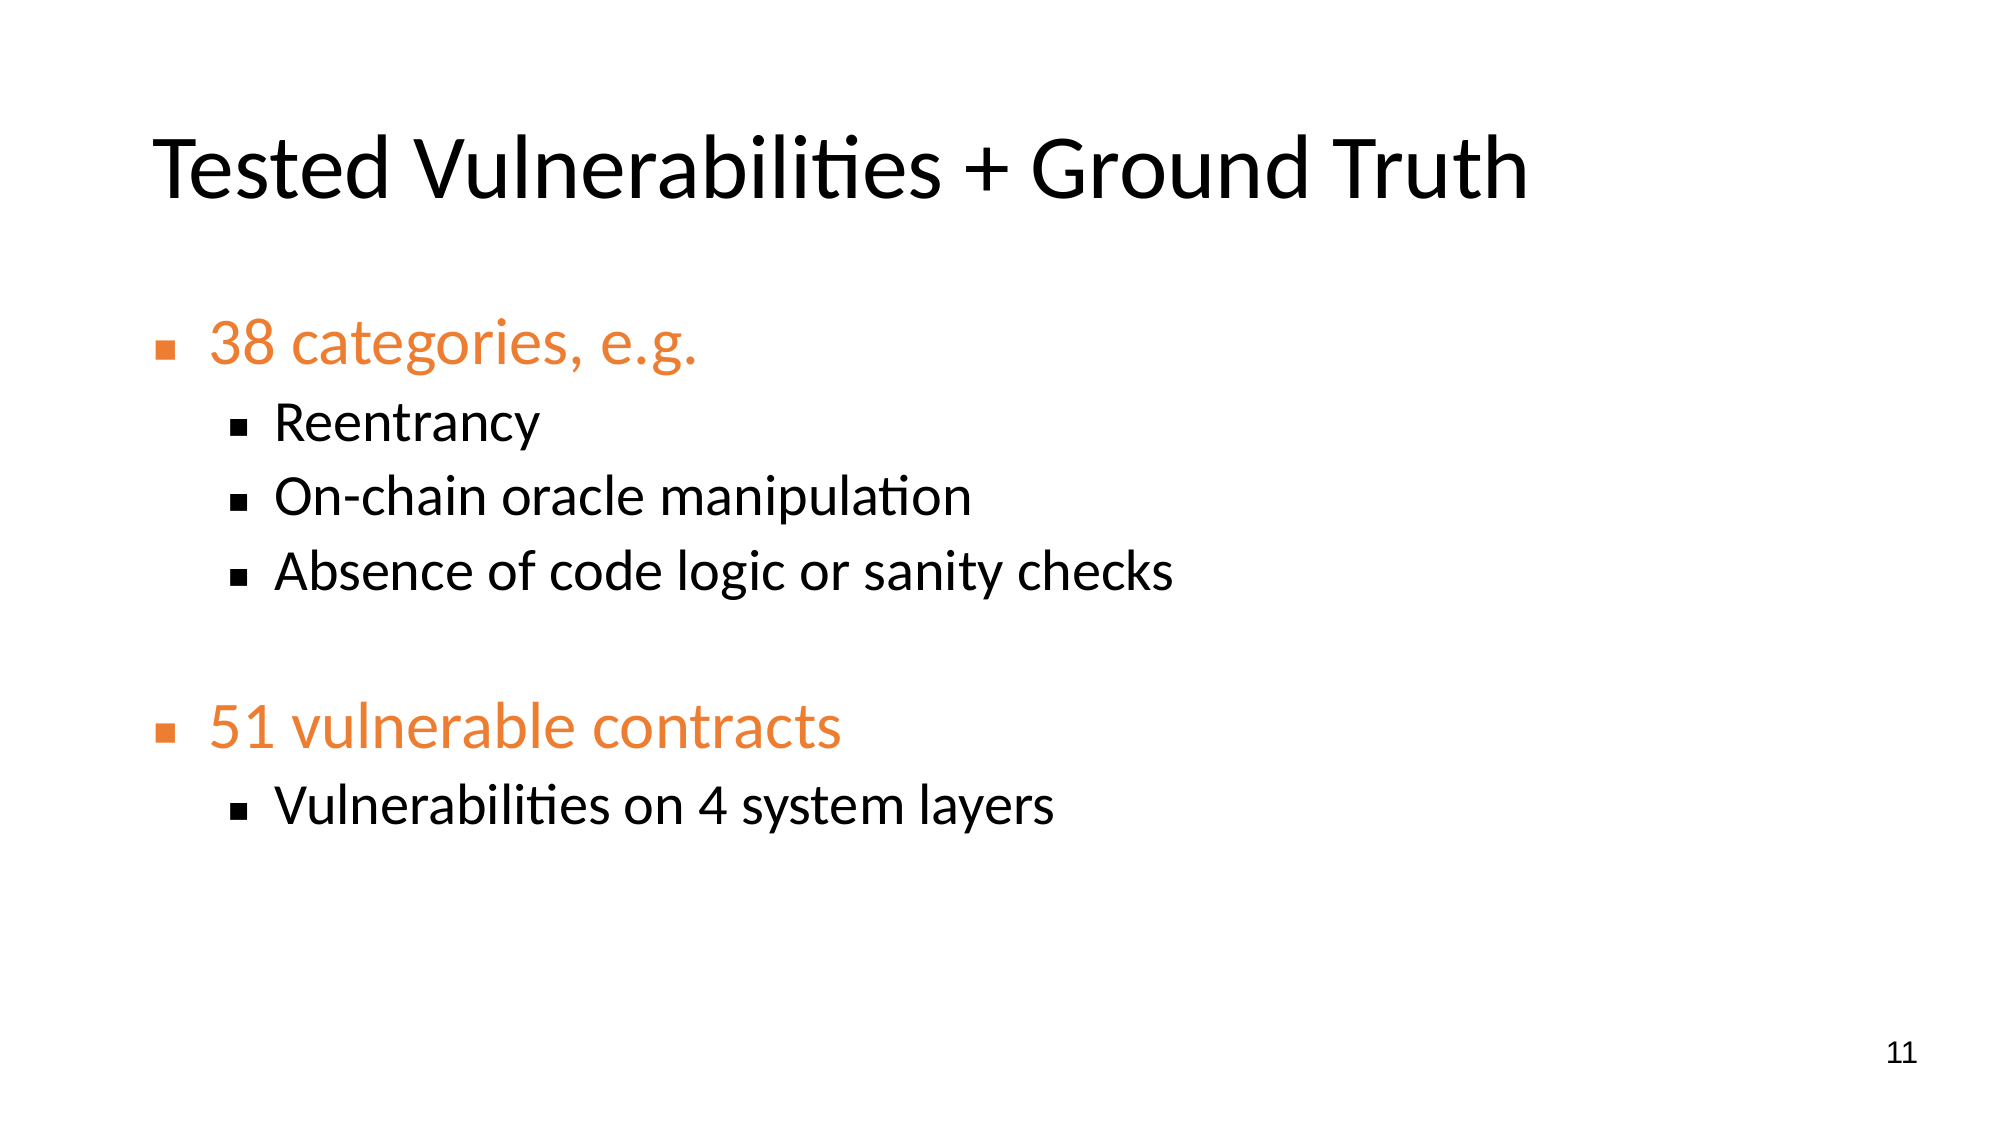

# Tested Vulnerabilities + Ground Truth
38 categories, e.g.
Reentrancy
On-chain oracle manipulation
Absence of code logic or sanity checks

51 vulnerable contracts
Vulnerabilities on 4 system layers
11